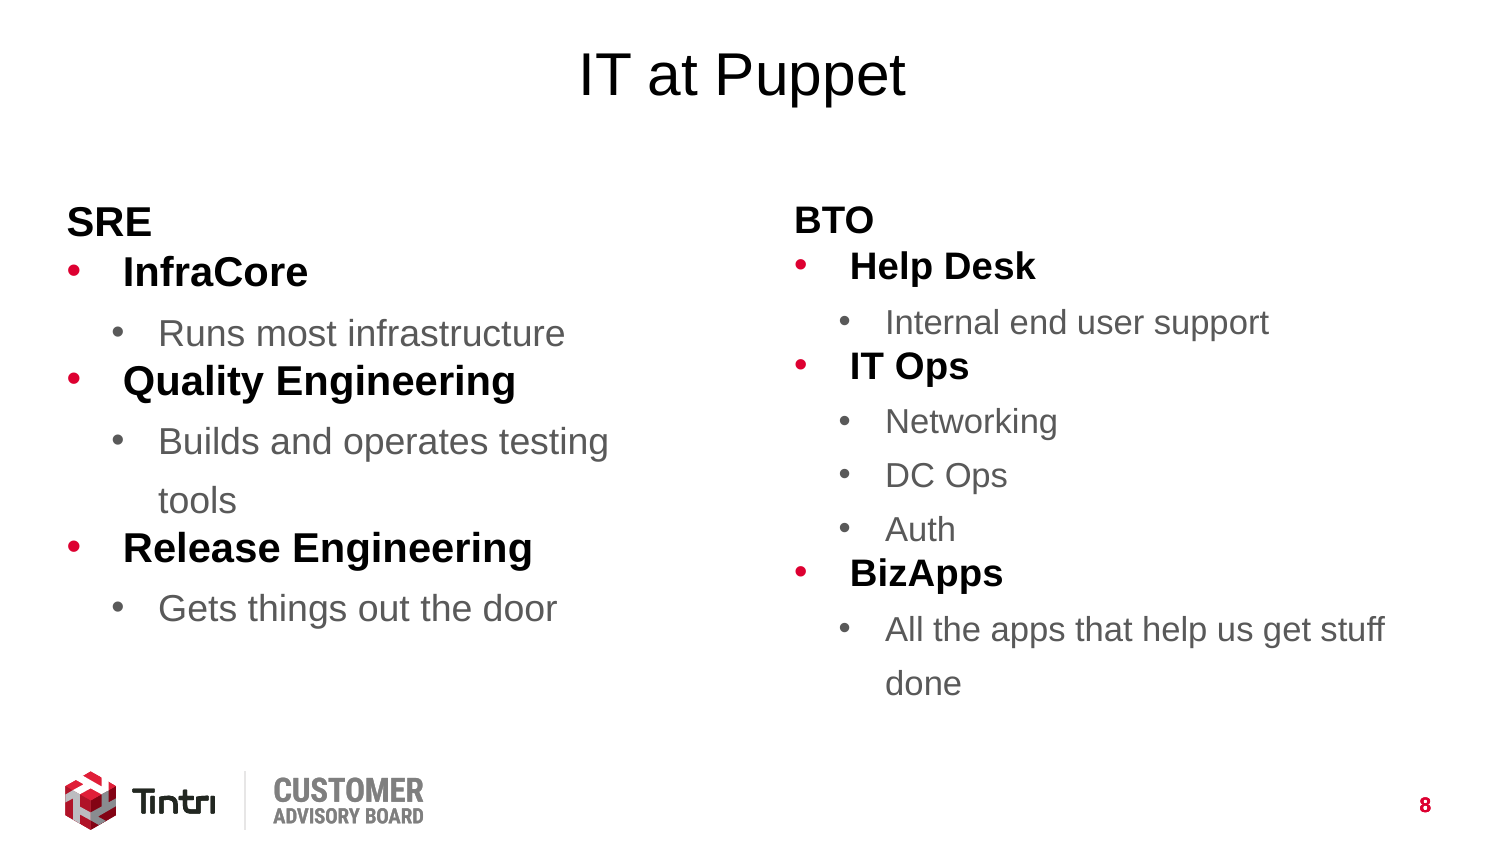

# IT at Puppet
SRE
InfraCore
Runs most infrastructure
Quality Engineering
Builds and operates testing tools
Release Engineering
Gets things out the door
BTO
Help Desk
Internal end user support
IT Ops
Networking
DC Ops
Auth
BizApps
All the apps that help us get stuff done